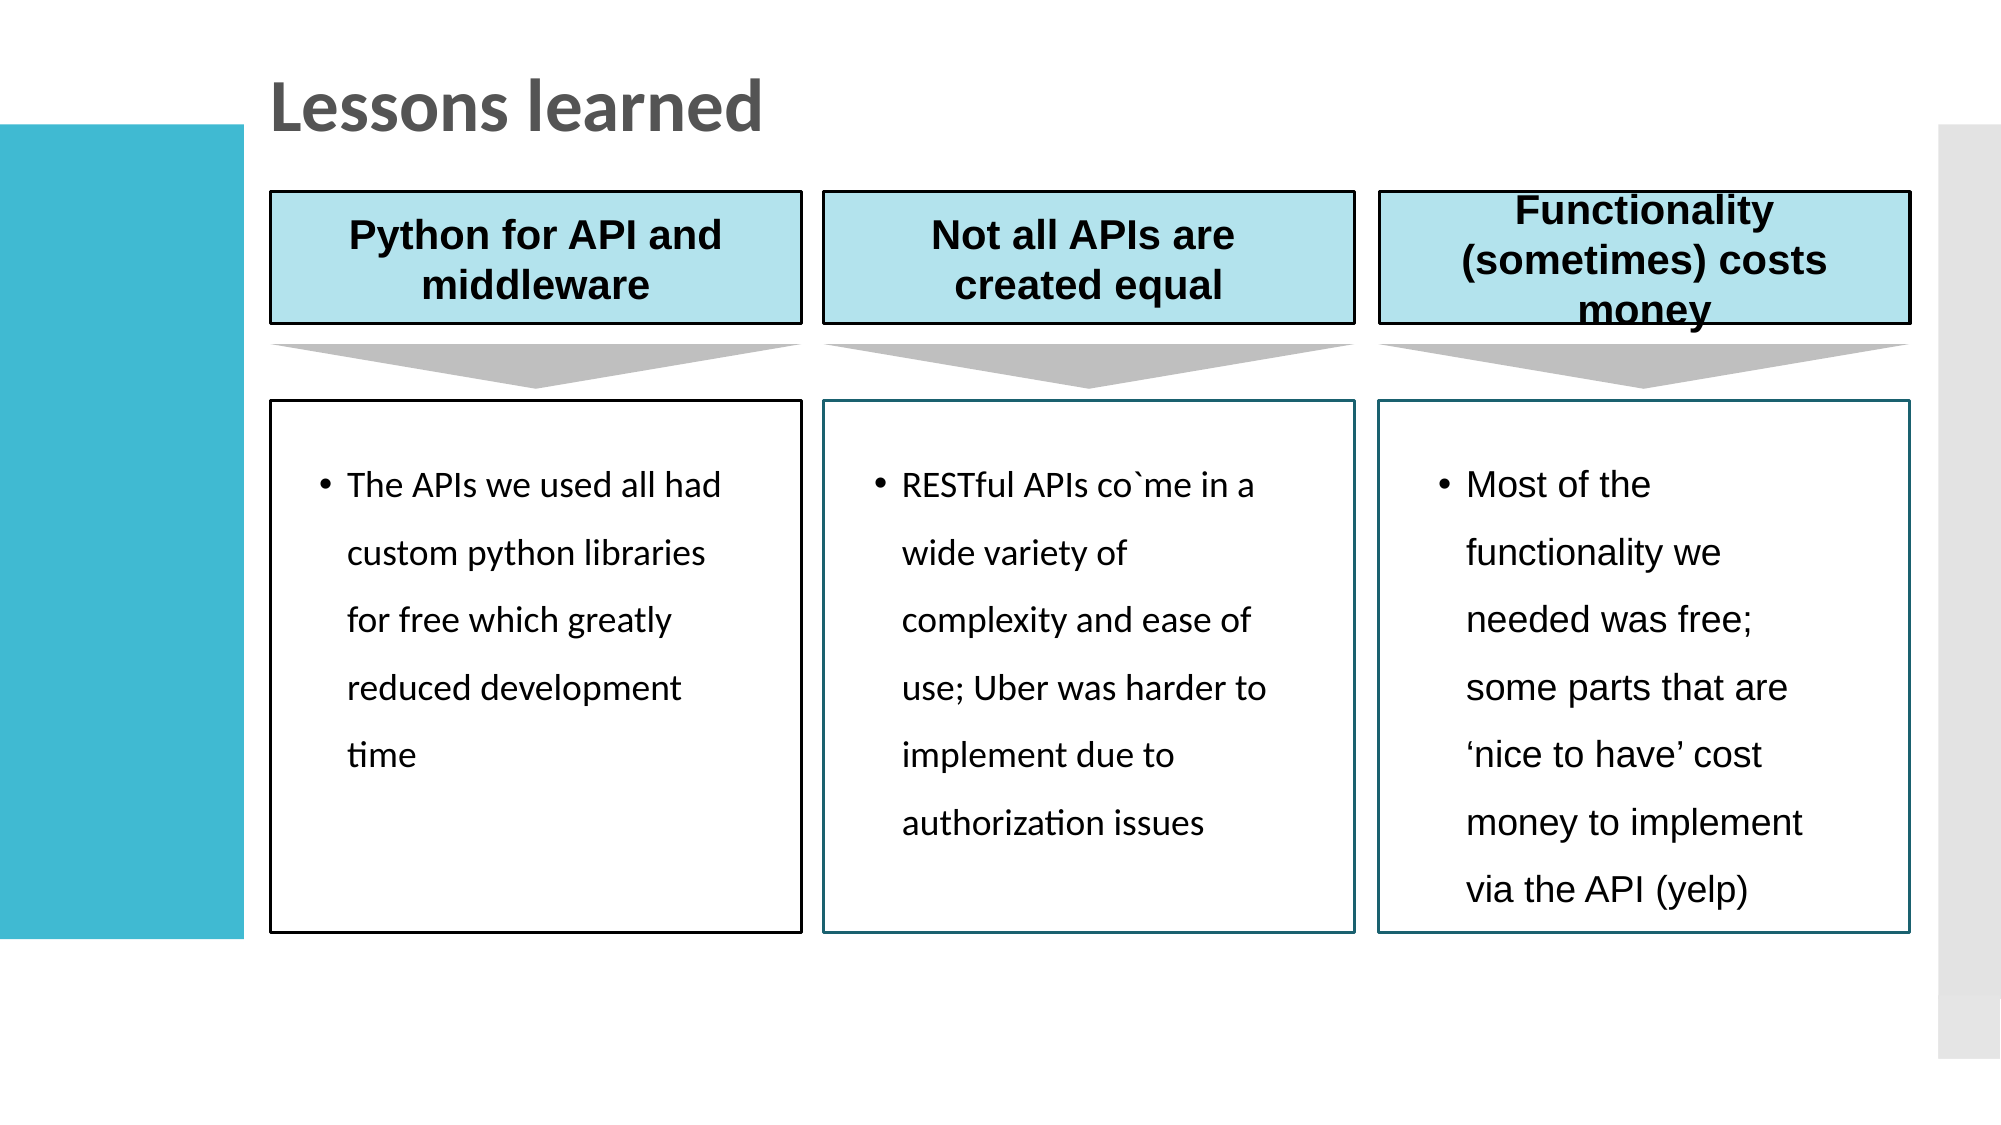

# Lessons learned
Python for API and middleware
Functionality (sometimes) costs money
Not all APIs are
created equal

The APIs we used all had custom python libraries for free which greatly reduced development time
RESTful APIs co`me in a wide variety of complexity and ease of use; Uber was harder to implement due to authorization issues
Most of the functionality we needed was free; some parts that are ‘nice to have’ cost money to implement via the API (yelp)